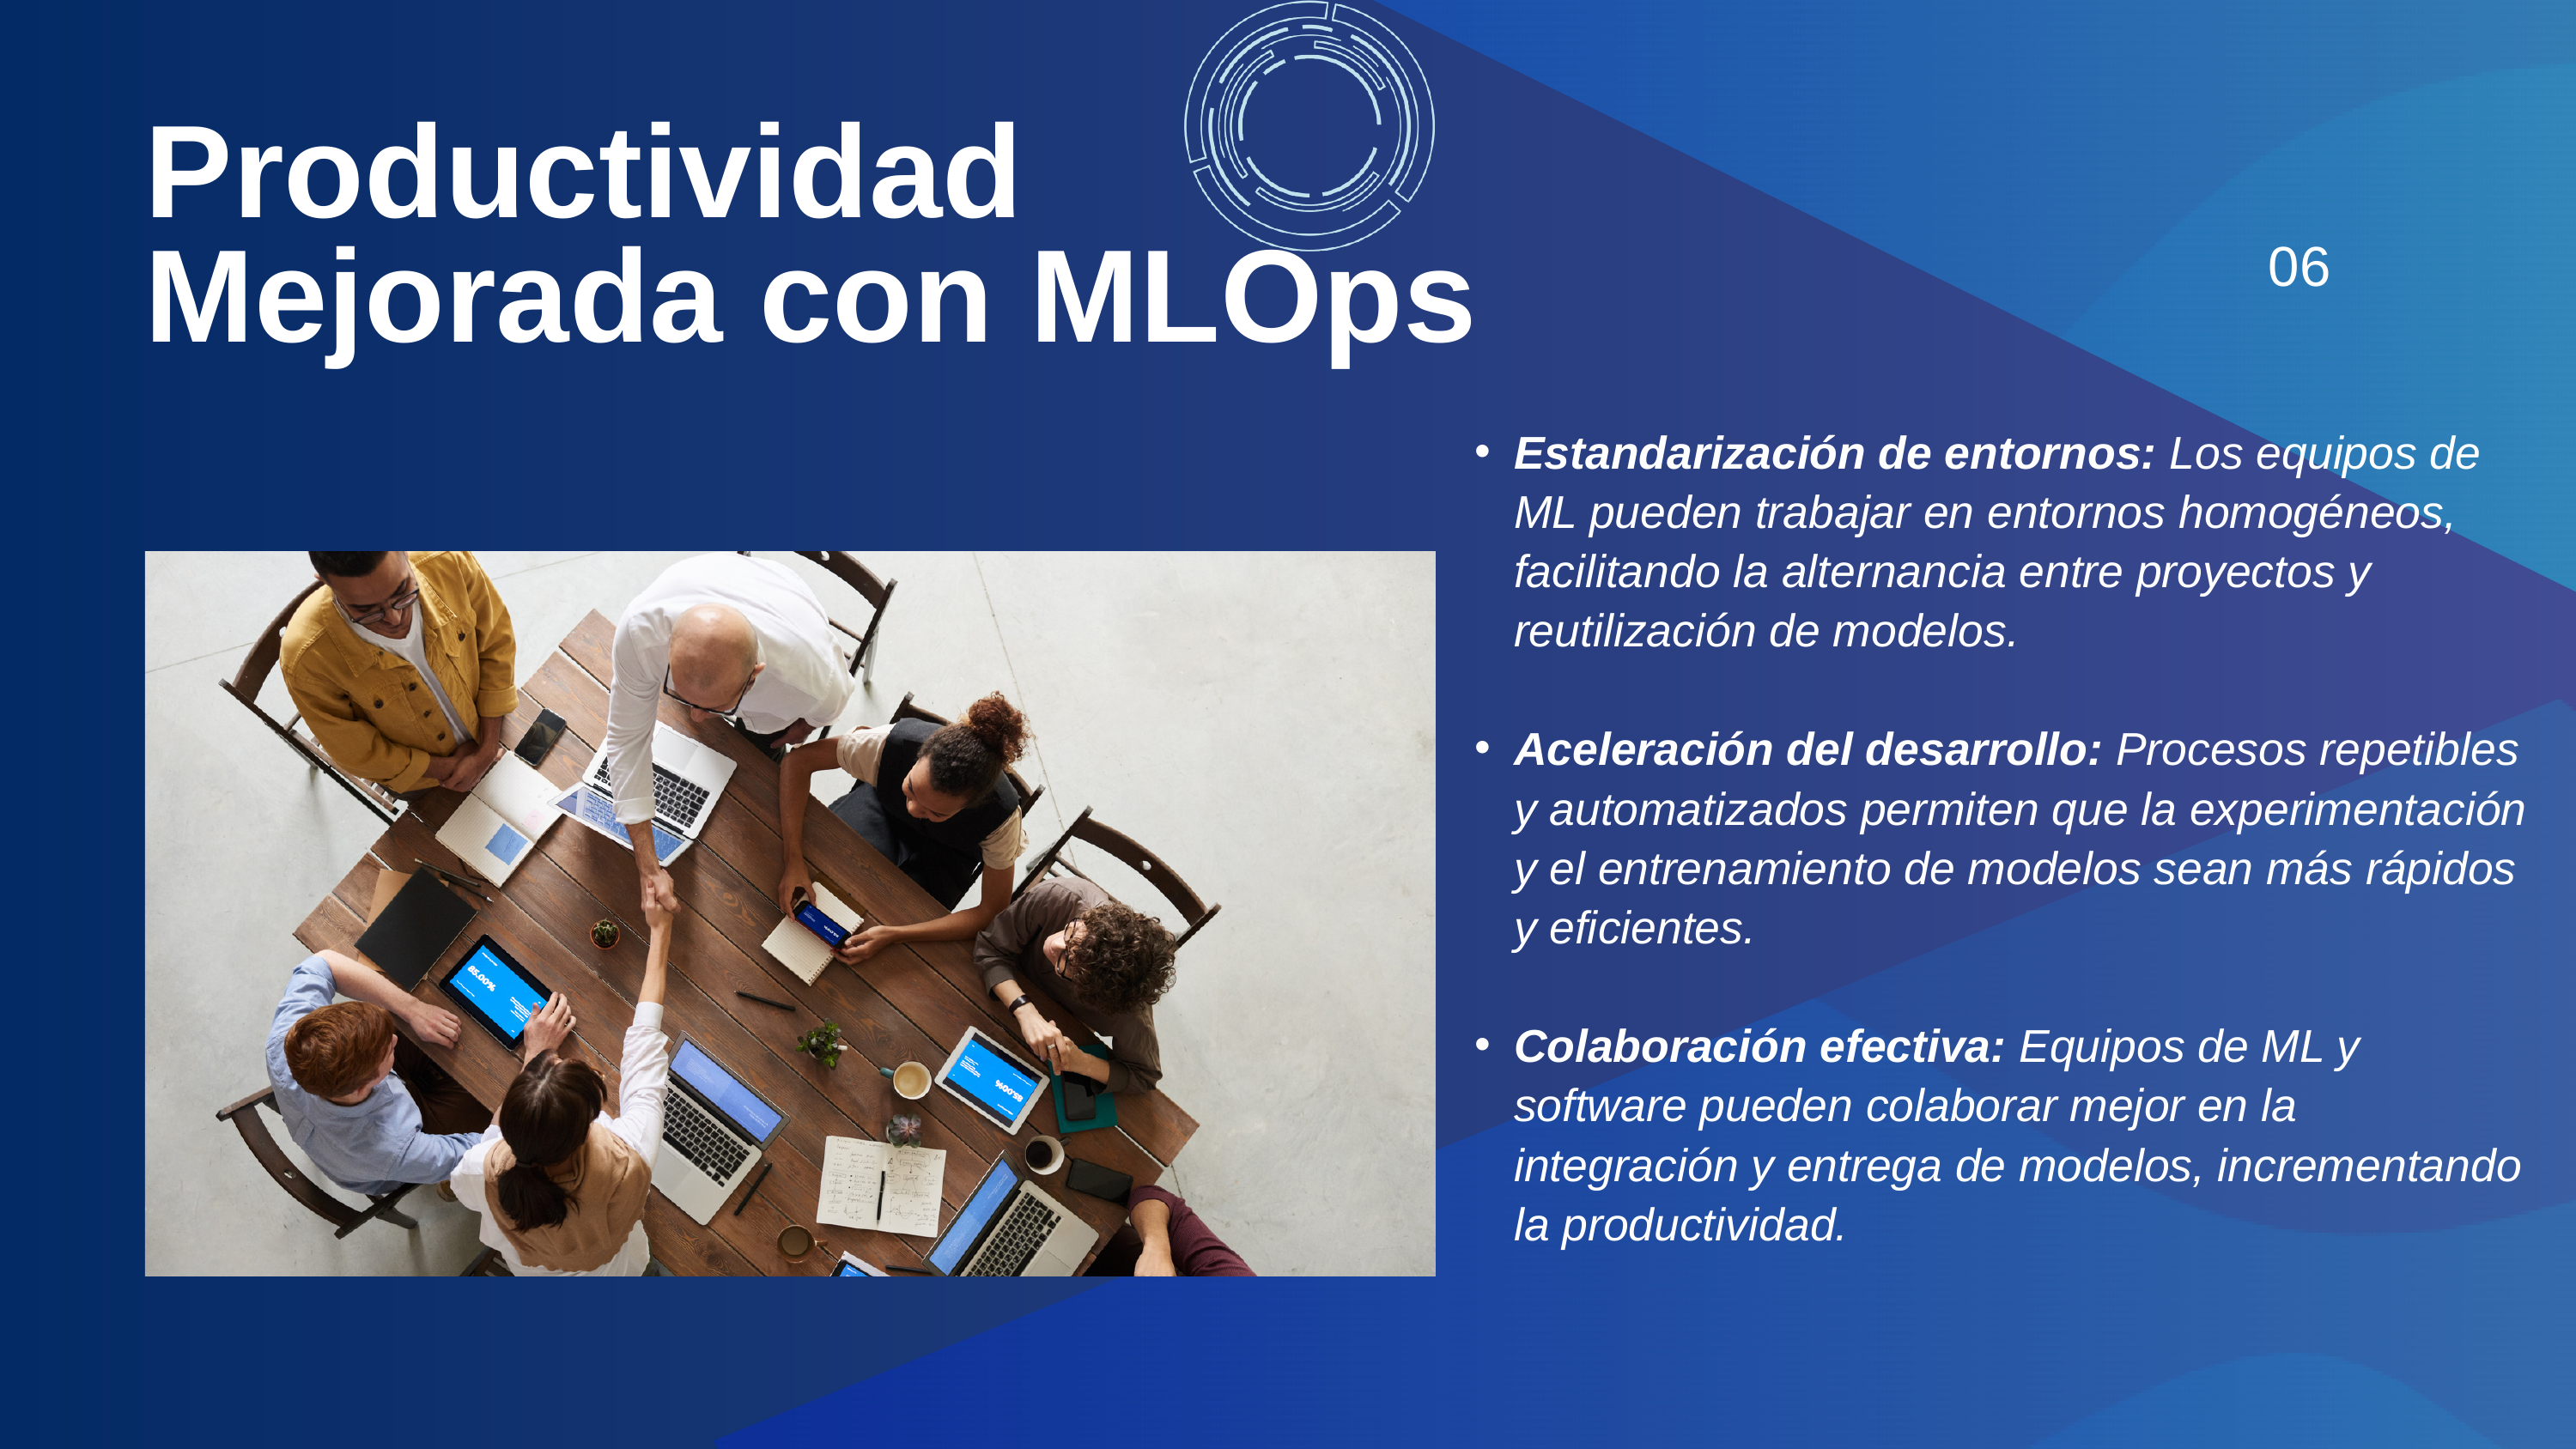

Productividad Mejorada con MLOps
06
Estandarización de entornos: Los equipos de ML pueden trabajar en entornos homogéneos, facilitando la alternancia entre proyectos y reutilización de modelos.

Aceleración del desarrollo: Procesos repetibles y automatizados permiten que la experimentación y el entrenamiento de modelos sean más rápidos y eficientes.

Colaboración efectiva: Equipos de ML y software pueden colaborar mejor en la integración y entrega de modelos, incrementando la productividad.